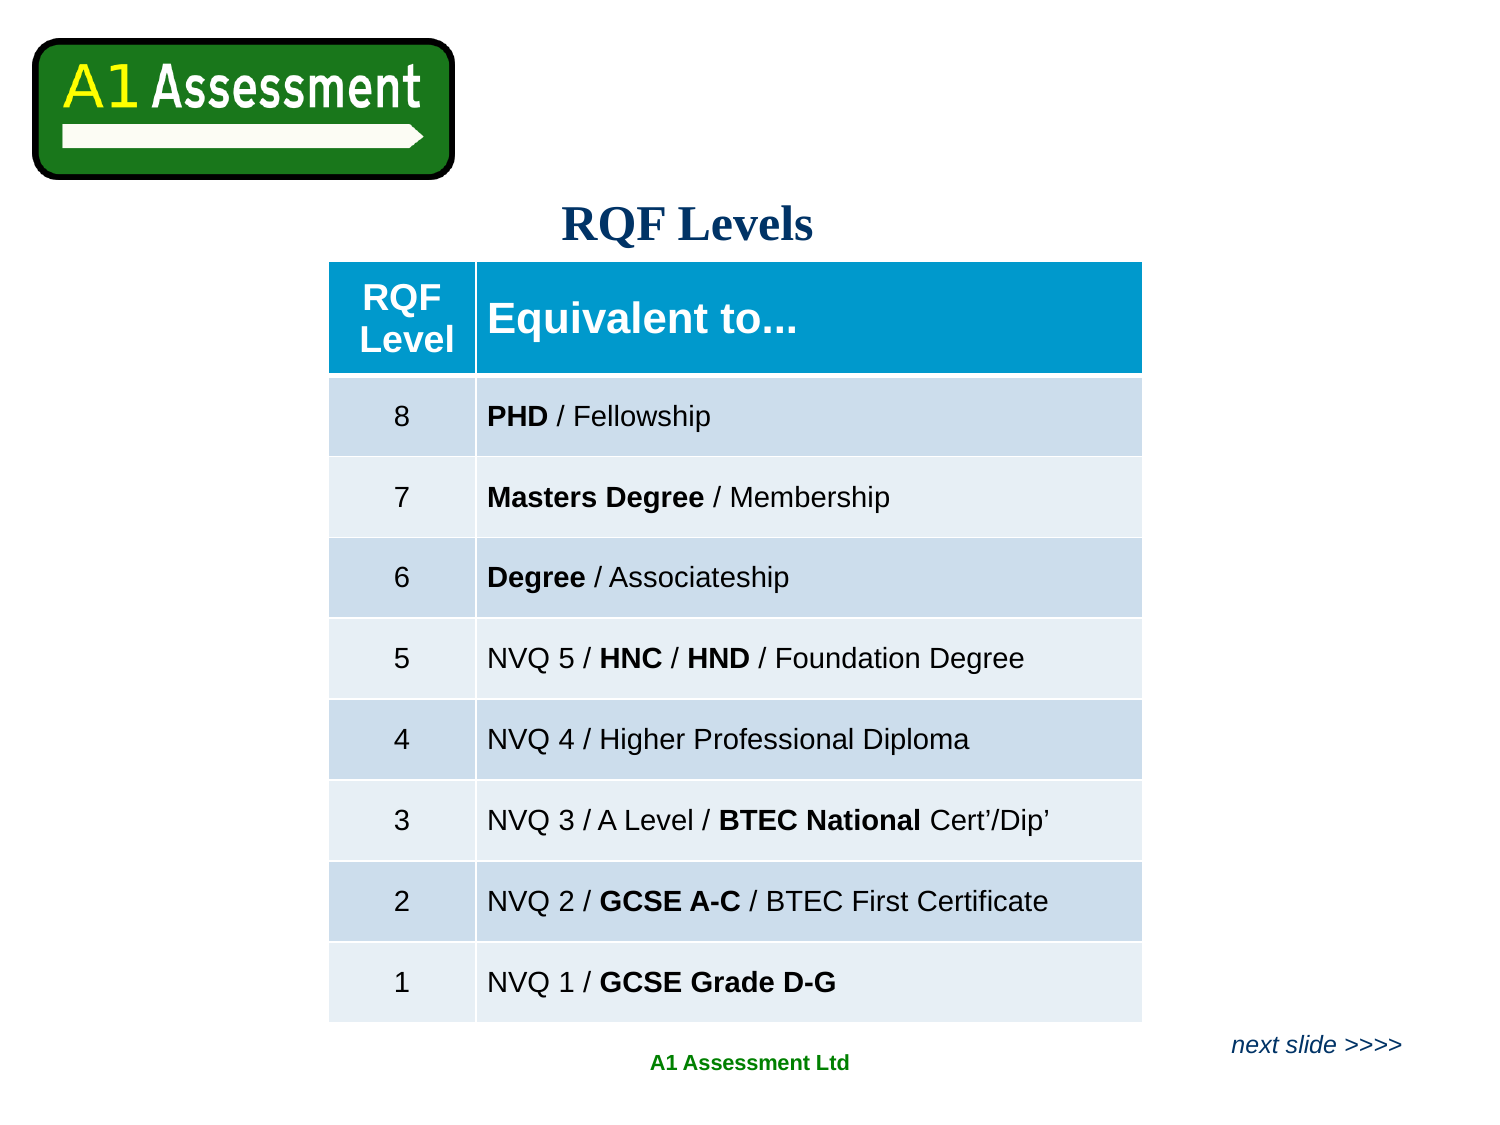

# RQF Levels
| RQF Level | Equivalent to... |
| --- | --- |
| 8 | PHD / Fellowship |
| 7 | Masters Degree / Membership |
| 6 | Degree / Associateship |
| 5 | NVQ 5 / HNC / HND / Foundation Degree |
| 4 | NVQ 4 / Higher Professional Diploma |
| 3 | NVQ 3 / A Level / BTEC National Cert’/Dip’ |
| 2 | NVQ 2 / GCSE A-C / BTEC First Certificate |
| 1 | NVQ 1 / GCSE Grade D-G |
next slide >>>>
A1 Assessment Ltd